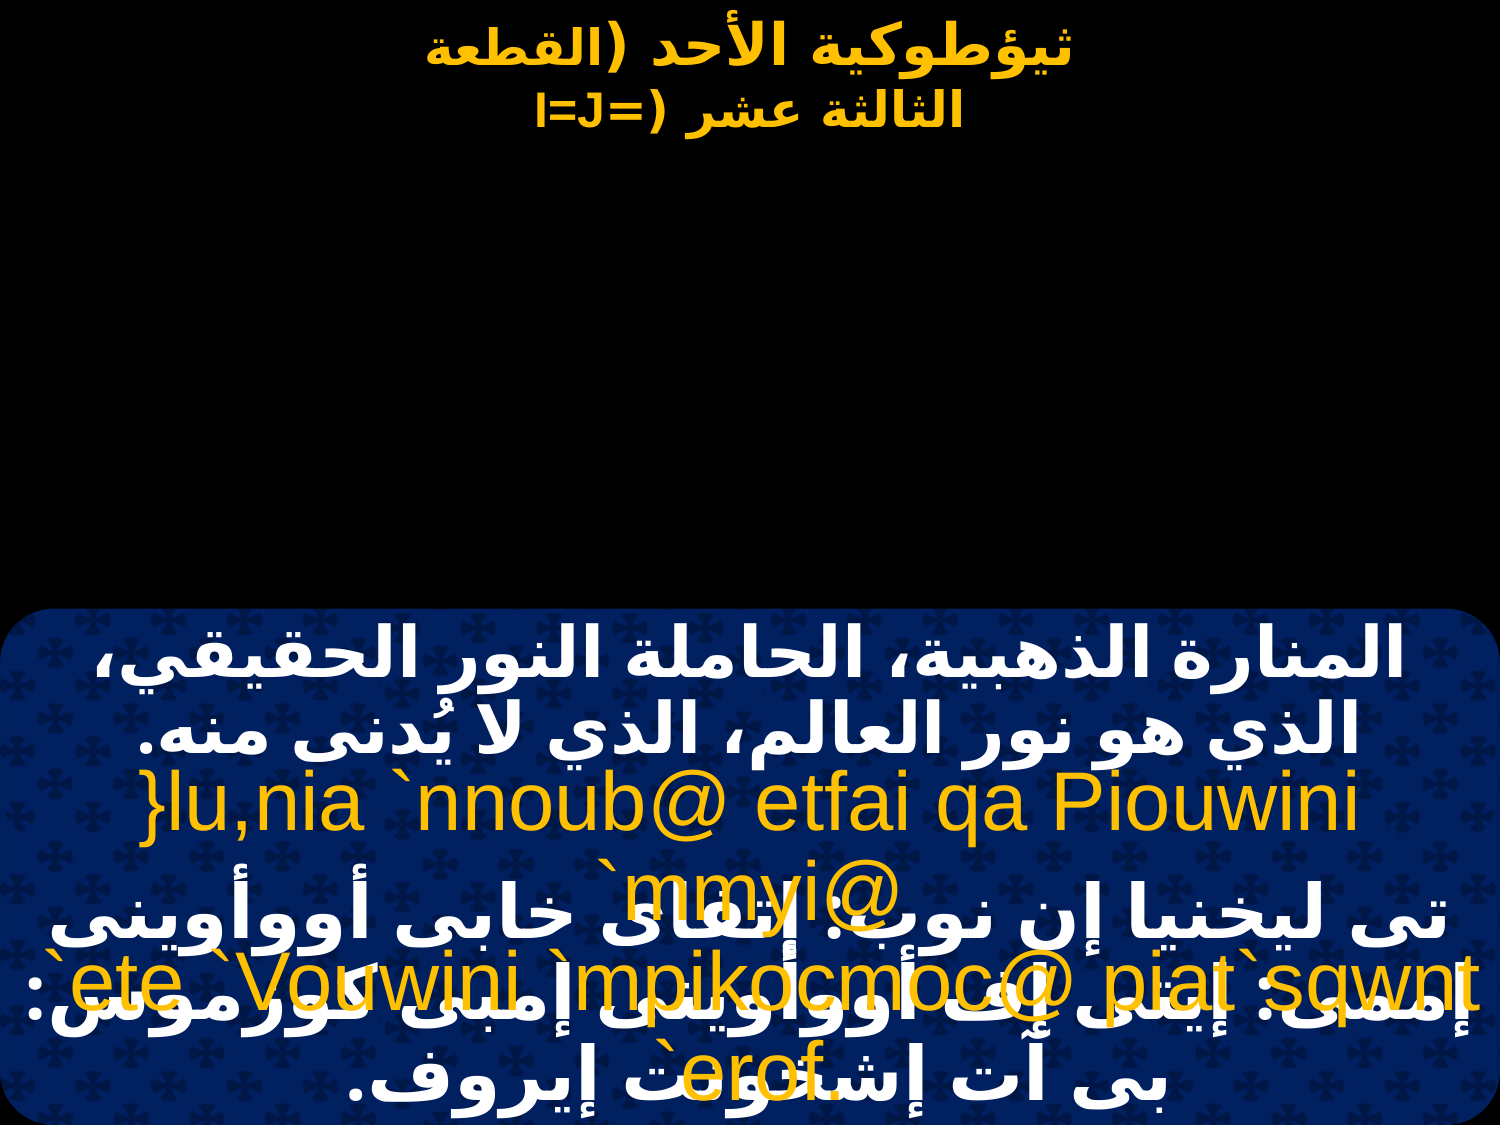

المنارة الذهبية، الحاملة النور الحقيقي، الذي هو نور العالم، الذي لا يُدنى منه.
}lu,nia `nnoub@ etfai qa Piouwini `mmyi@
 `ete `Vouwini `mpikocmoc@ piat`sqwnt `erof.
تى ليخنيا إن نوب: إتفاى خابى أووأوينى إممى: إيتى إف أووأوينى إمبى كوزموس: بى آت إشخونت إيروف.